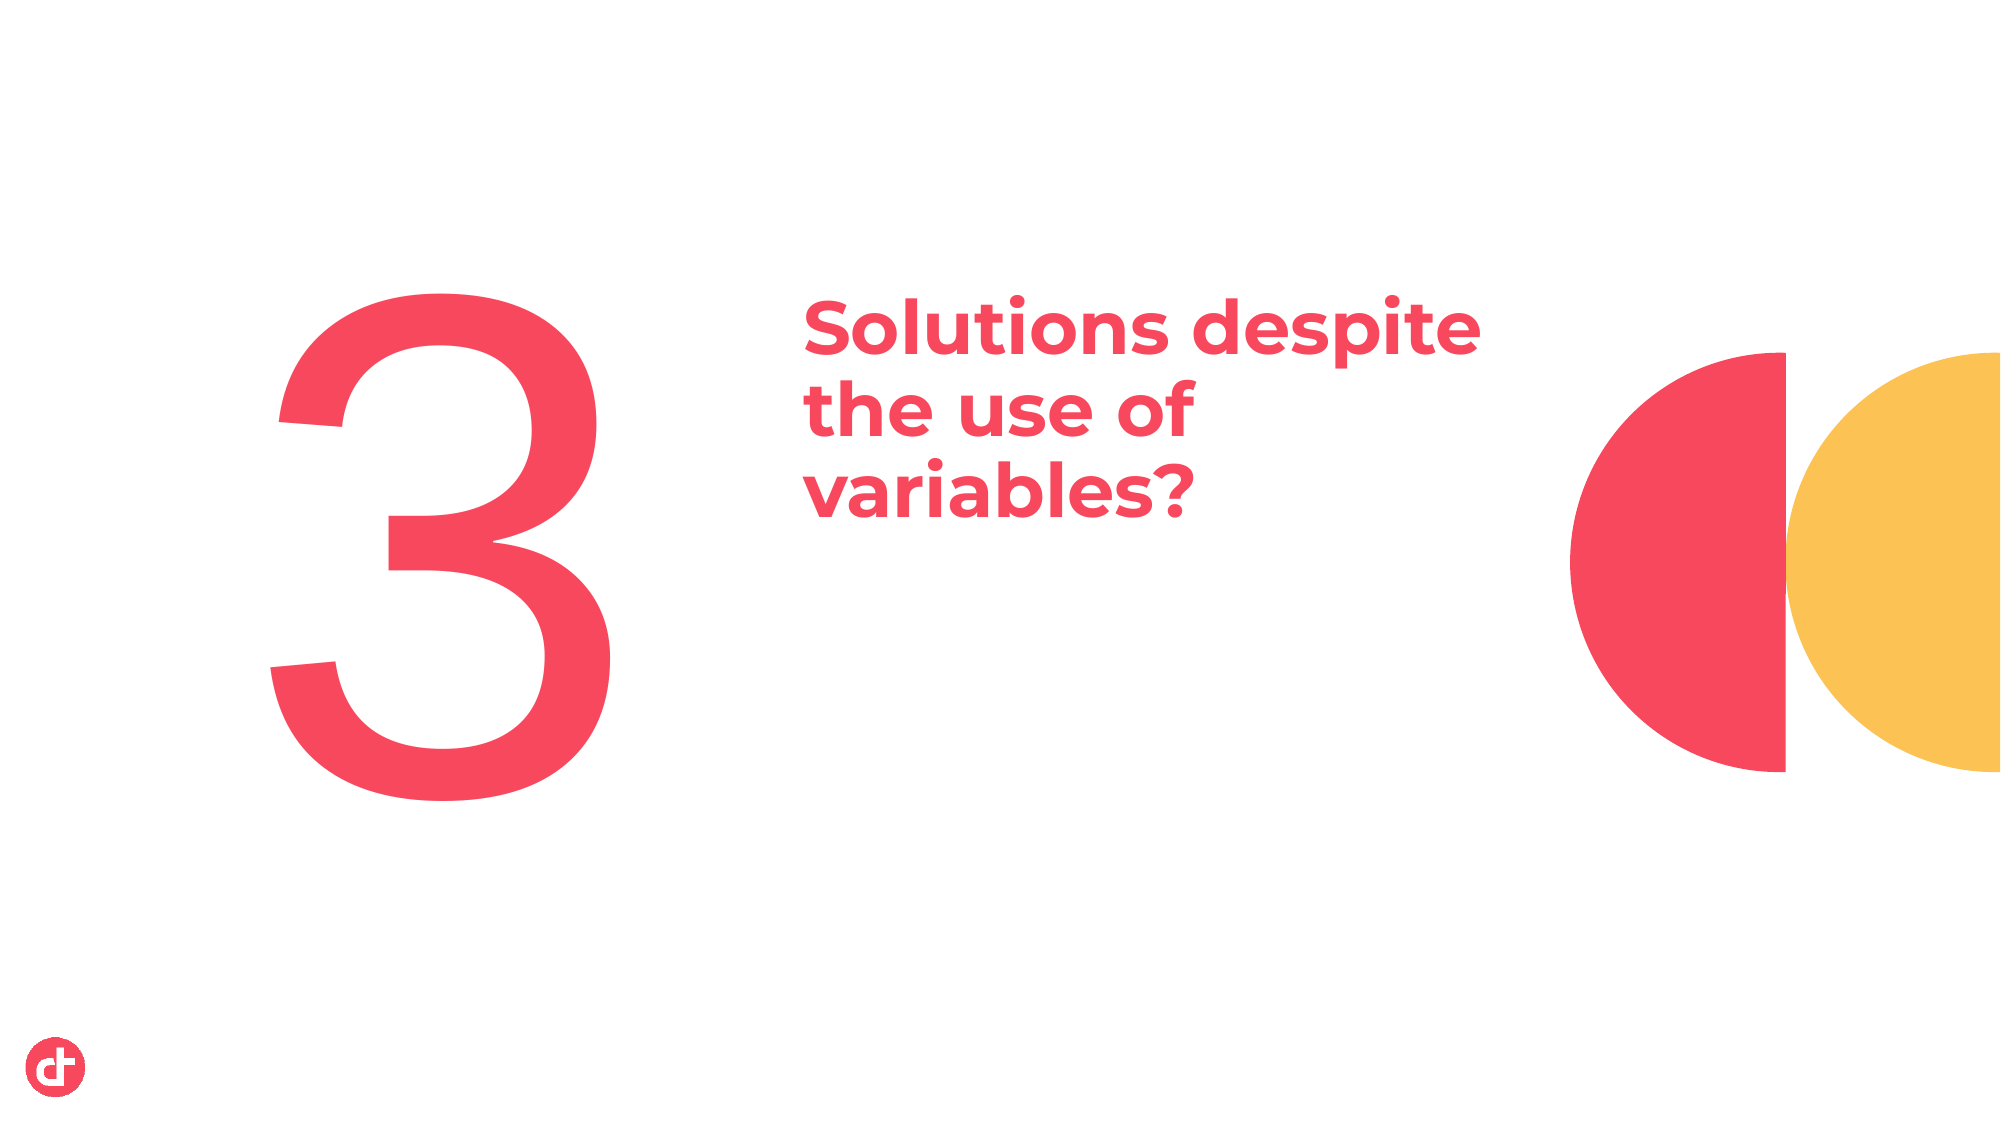

Solutions despite the use of variables?
# 3